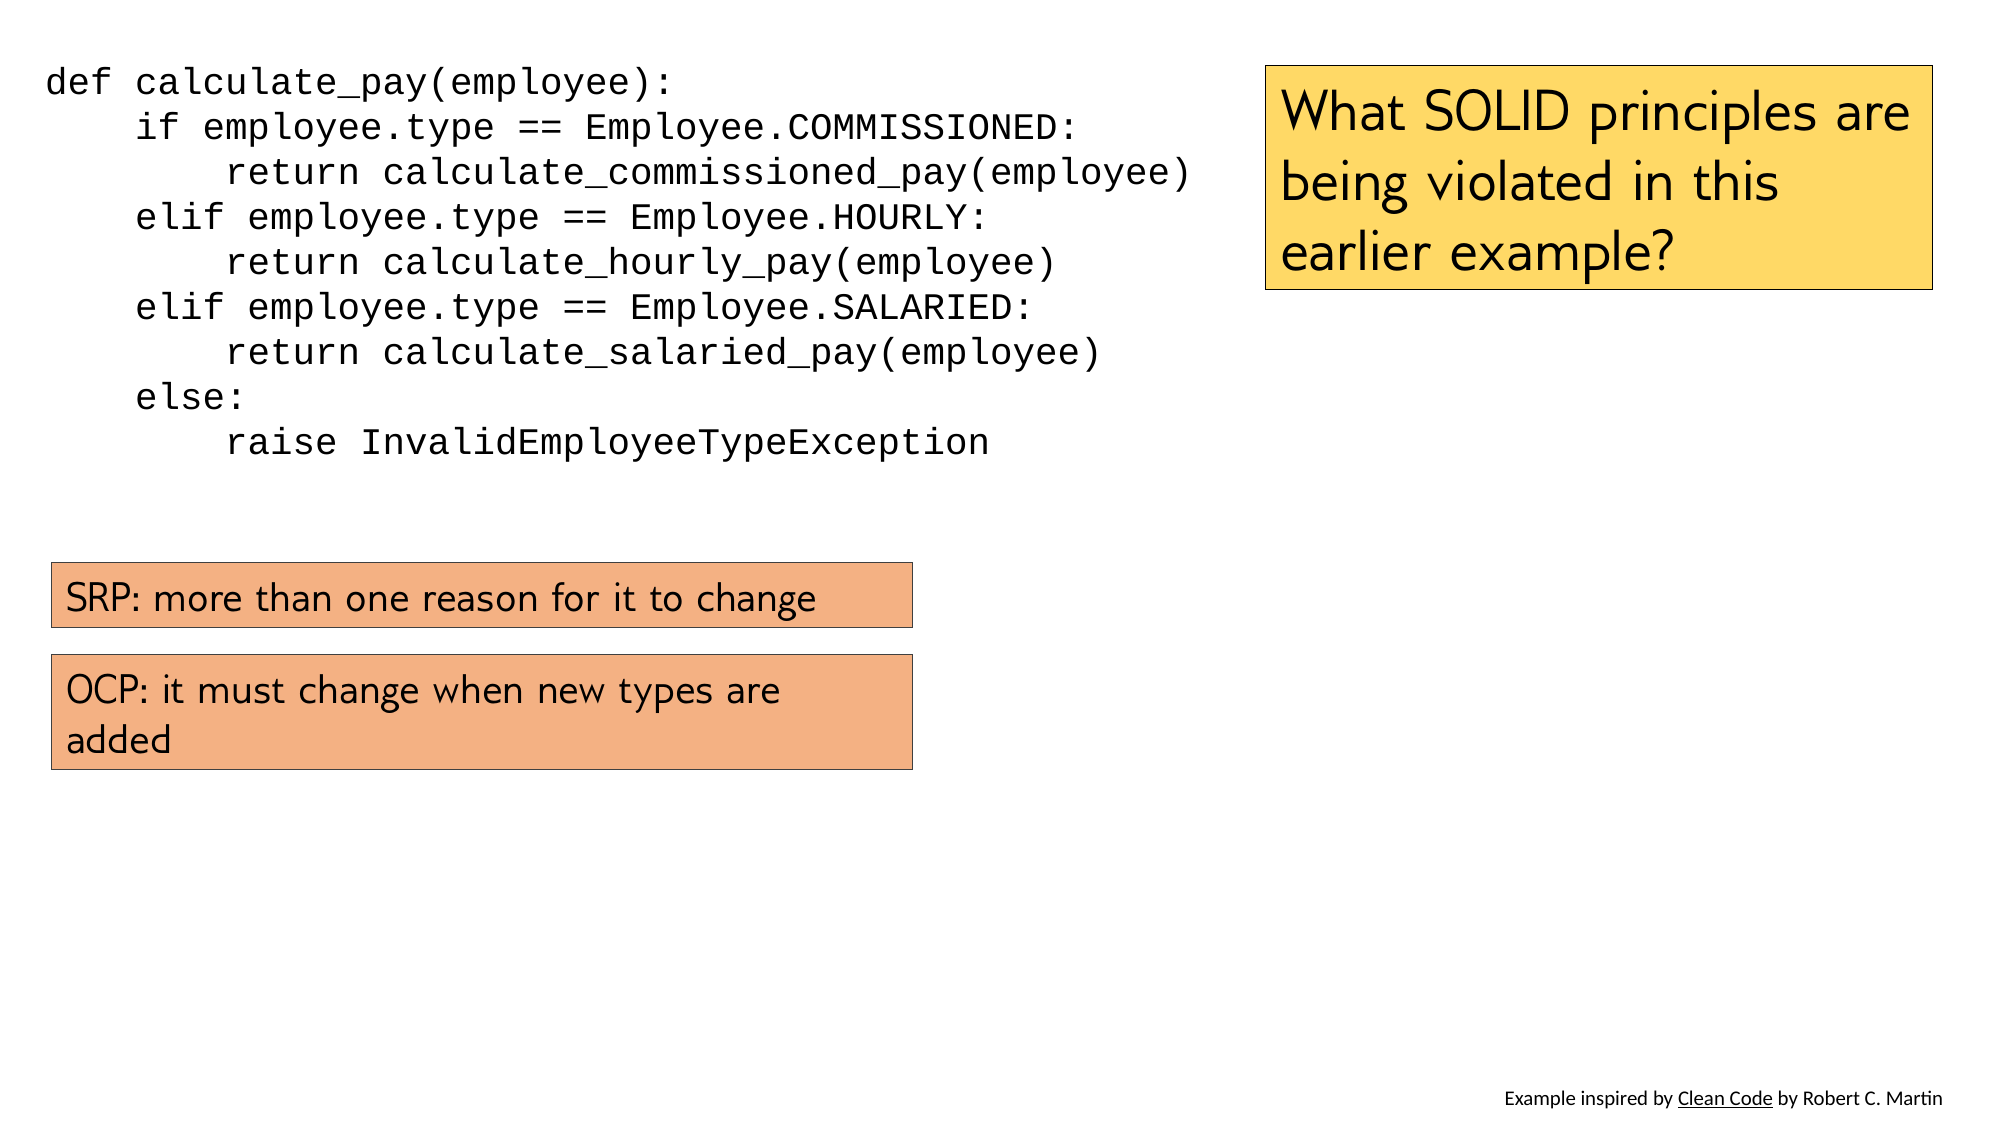

def calculate_pay(employee):
    if employee.type == Employee.COMMISSIONED:
        return calculate_commissioned_pay(employee)
    elif employee.type == Employee.HOURLY:
        return calculate_hourly_pay(employee)
    elif employee.type == Employee.SALARIED:
        return calculate_salaried_pay(employee)
    else:
        raise InvalidEmployeeTypeException
What SOLID principles are being violated in this earlier example?
SRP: more than one reason for it to change
OCP: it must change when new types are added
Example inspired by Clean Code by Robert C. Martin